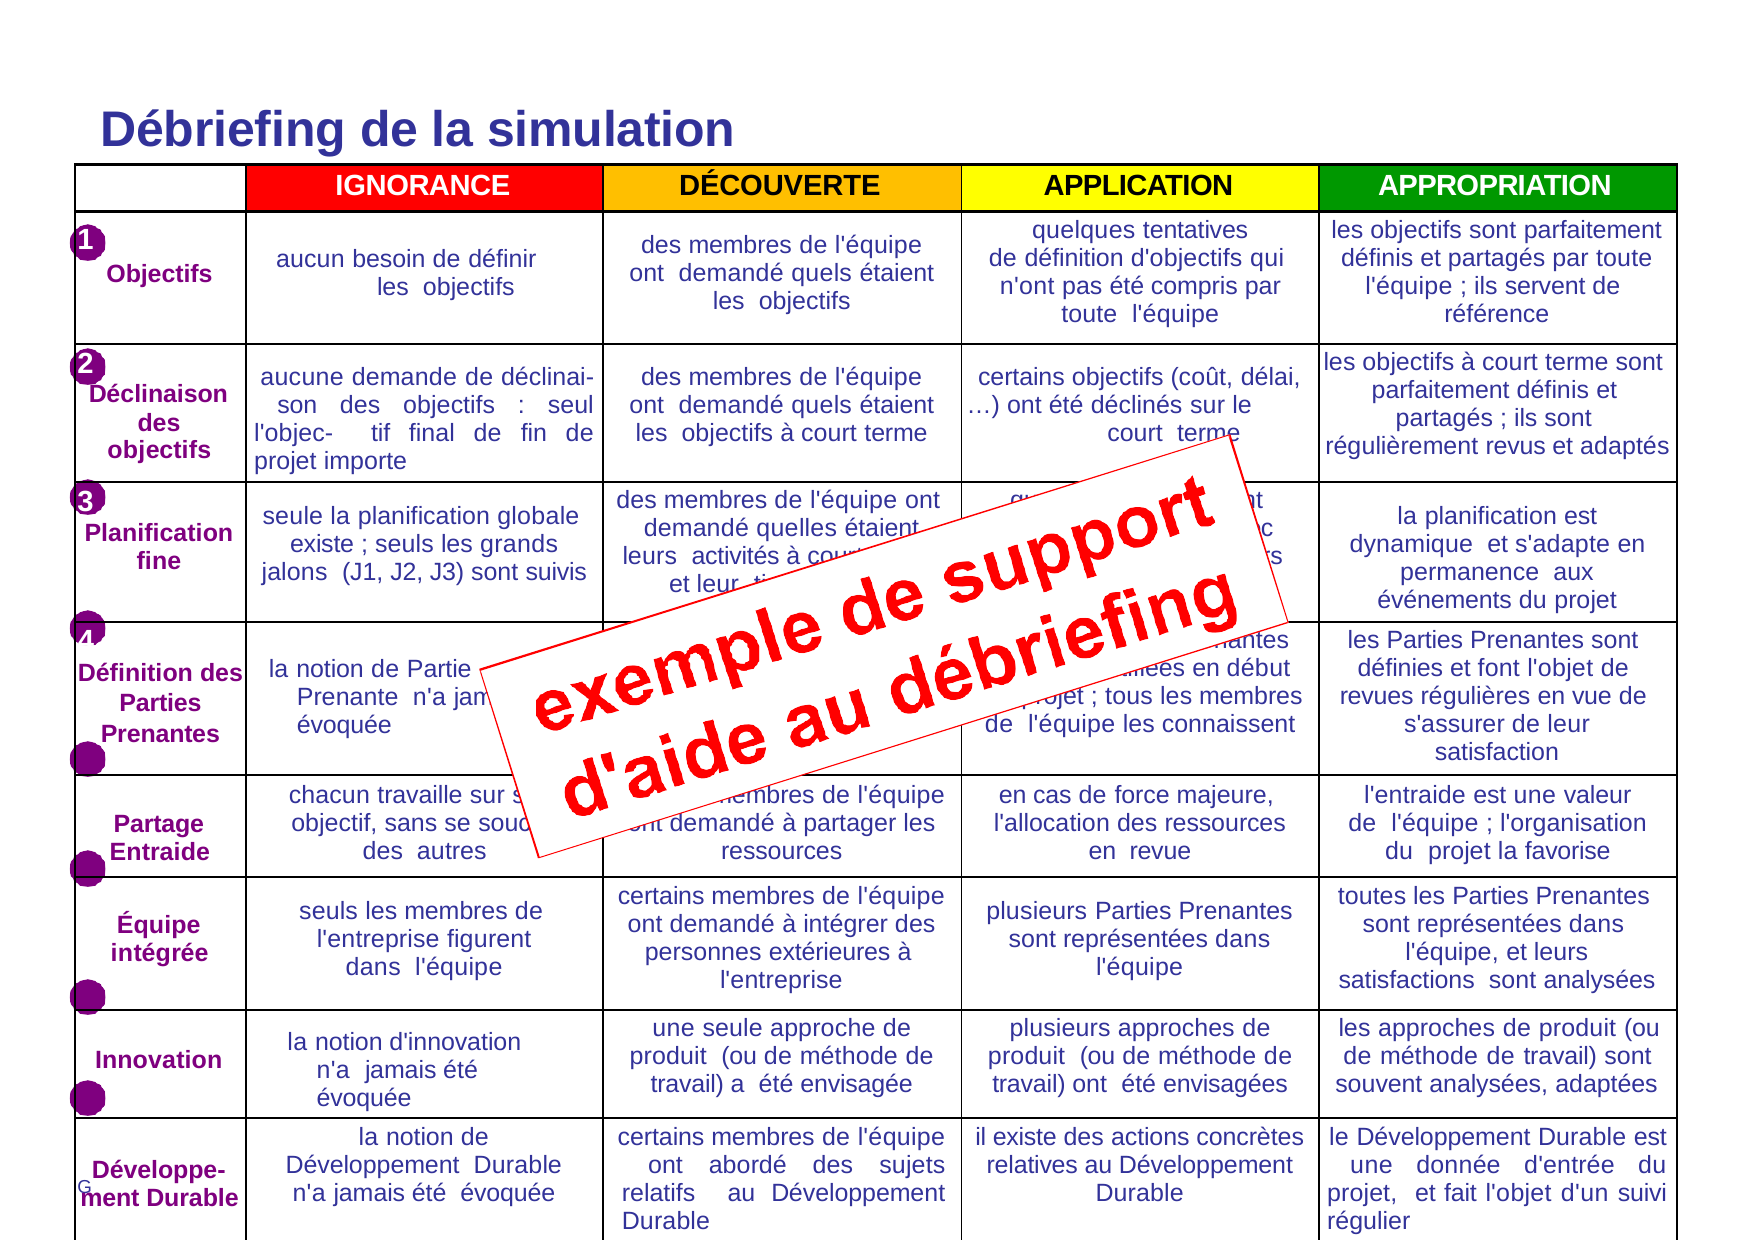

# Débriefing de la simulation
|  |  | IGNORANCE | DÉCOUVERTE | APPLICATION | APPROPRIATION |
| --- | --- | --- | --- | --- | --- |
| 1 | Objectifs | aucun besoin de définir les objectifs | des membres de l'équipe ont demandé quels étaient les objectifs | quelques tentatives de définition d'objectifs qui n'ont pas été compris par toute l'équipe | les objectifs sont parfaitement définis et partagés par toute l'équipe ; ils servent de référence |
| 2 Déclinaison des objectifs |  | aucune demande de déclinai- son des objectifs : seul l'objec- tif final de fin de projet importe | des membres de l'équipe ont demandé quels étaient les objectifs à court terme | certains objectifs (coût, délai, …) ont été déclinés sur le court terme | les objectifs à court terme sont parfaitement définis et partagés ; ils sont régulièrement revus et adaptés |
| 3 Planification fine |  | seule la planification globale existe ; seuls les grands jalons (J1, J2, J3) sont suivis | des membres de l'équipe ont demandé quelles étaient leurs activités à court terme, et leur timing précis | quelques activités sont planifiées finement avec leurs responsables, leurs timings précis | la planification est dynamique et s'adapte en permanence aux événements du projet |
| 4 Définition des Parties Prenantes |  | la notion de Partie Prenante n'a jamais été évoquée | certains membres de l'équipe ont demandé quelles étaient les Parties Prenantes du projet | certaines Parties Prenantes ont été identifiées en début de projet ; tous les membres de l'équipe les connaissent | les Parties Prenantes sont définies et font l'objet de revues régulières en vue de s'assurer de leur satisfaction |
| 5 | Partage Entraide | chacun travaille sur son objectif, sans se soucier des autres | certains membres de l'équipe ont demandé à partager les ressources | en cas de force majeure, l'allocation des ressources en revue | l'entraide est une valeur de l'équipe ; l'organisation du projet la favorise |
| 6 | Équipe intégrée | seuls les membres de l'entreprise figurent dans l'équipe | certains membres de l'équipe ont demandé à intégrer des personnes extérieures à l'entreprise | plusieurs Parties Prenantes sont représentées dans l'équipe | toutes les Parties Prenantes sont représentées dans l'équipe, et leurs satisfactions sont analysées |
| 7 Innovation |  | la notion d'innovation n'a jamais été évoquée | une seule approche de produit (ou de méthode de travail) a été envisagée | plusieurs approches de produit (ou de méthode de travail) ont été envisagées | les approches de produit (ou de méthode de travail) sont souvent analysées, adaptées |
| 8 Développe- ment Durable |  | la notion de Développement Durable n'a jamais été évoquée | certains membres de l'équipe ont abordé des sujets relatifs au Développement Durable | il existe des actions concrètes relatives au Développement Durable | le Développement Durable est une donnée d'entrée du projet, et fait l'objet d'un suivi régulier |

36
CIPE - le Jeu de la G
estion de Projet Agile